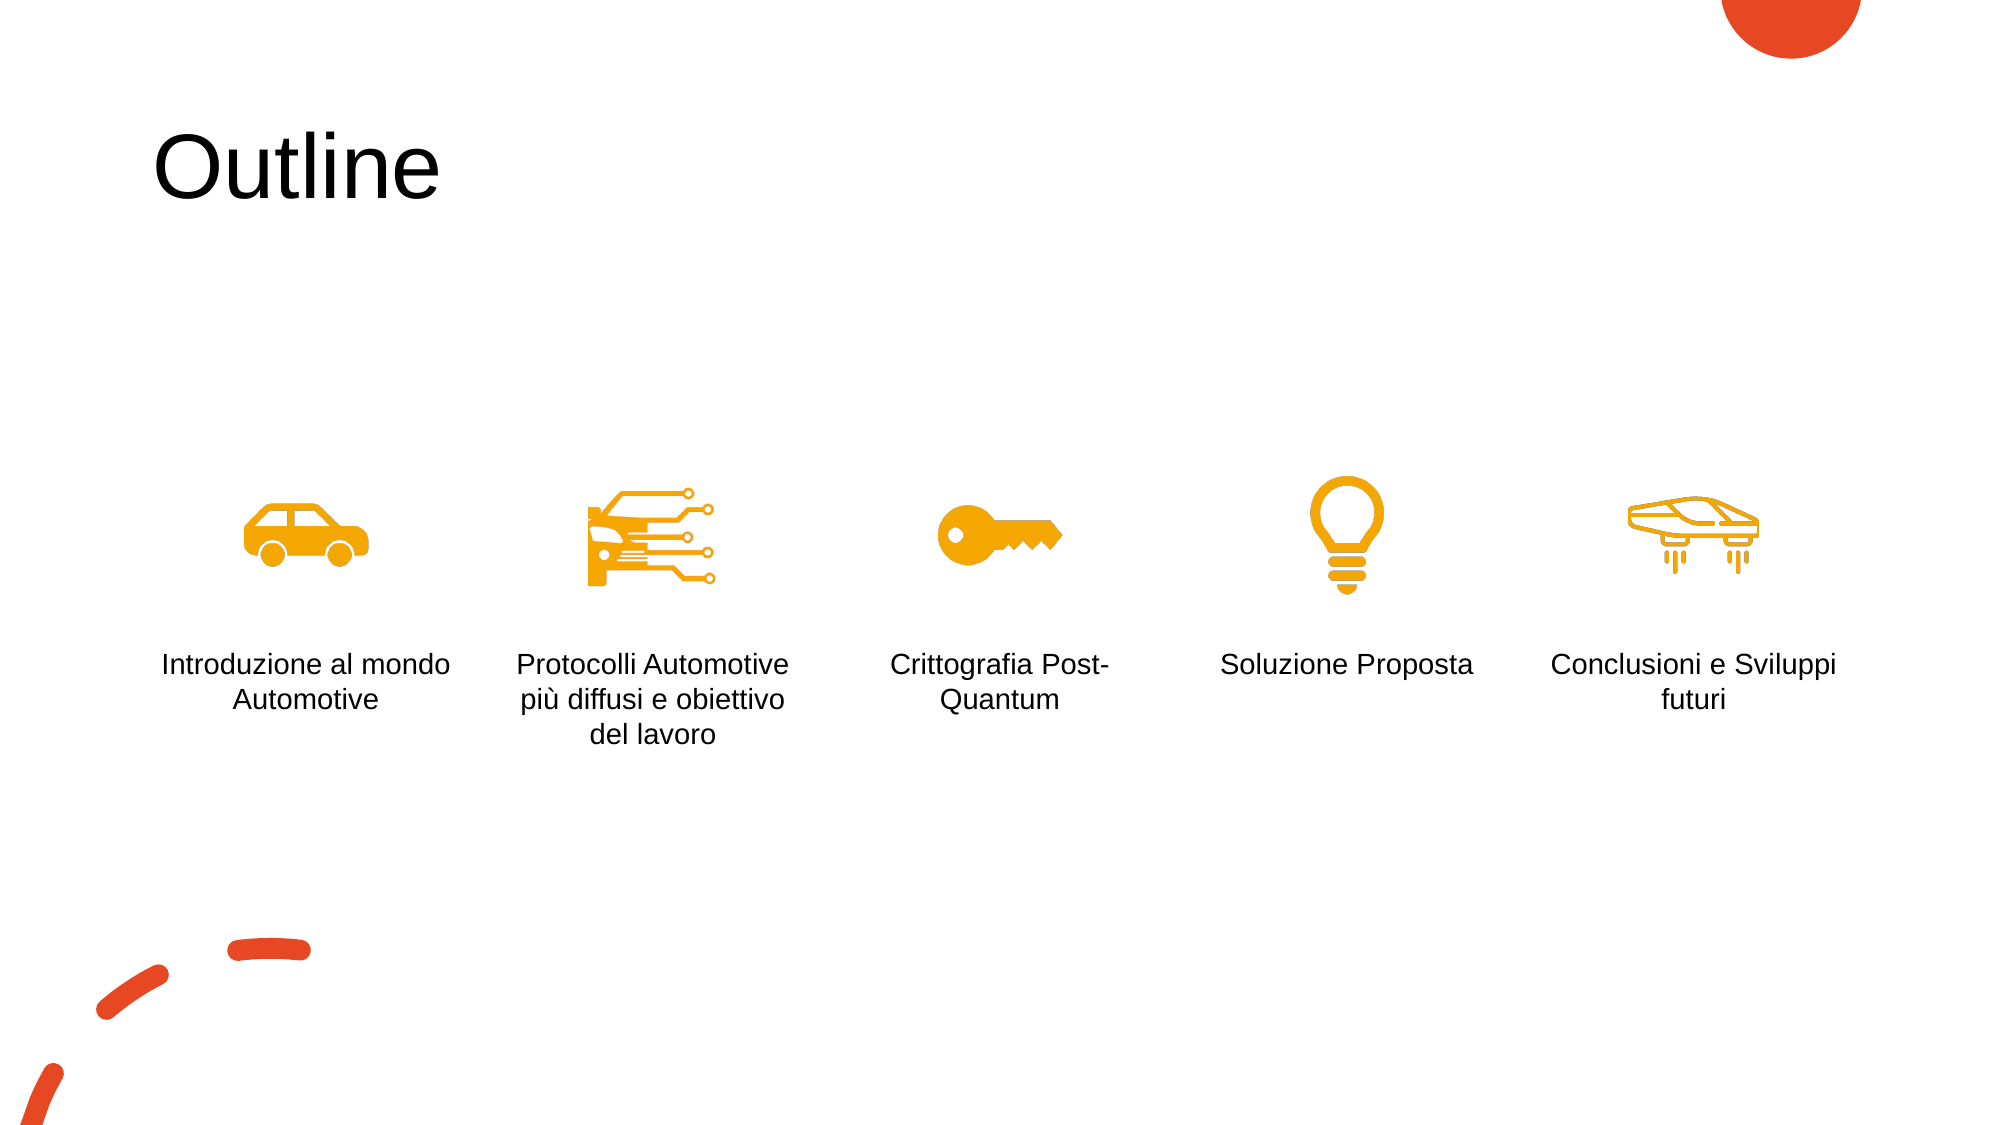

# Outline
Introduzione al mondo Automotive
Protocolli Automotive più diffusi e obiettivo del lavoro
Crittografia Post-Quantum
Soluzione Proposta
Conclusioni e Sviluppi futuri